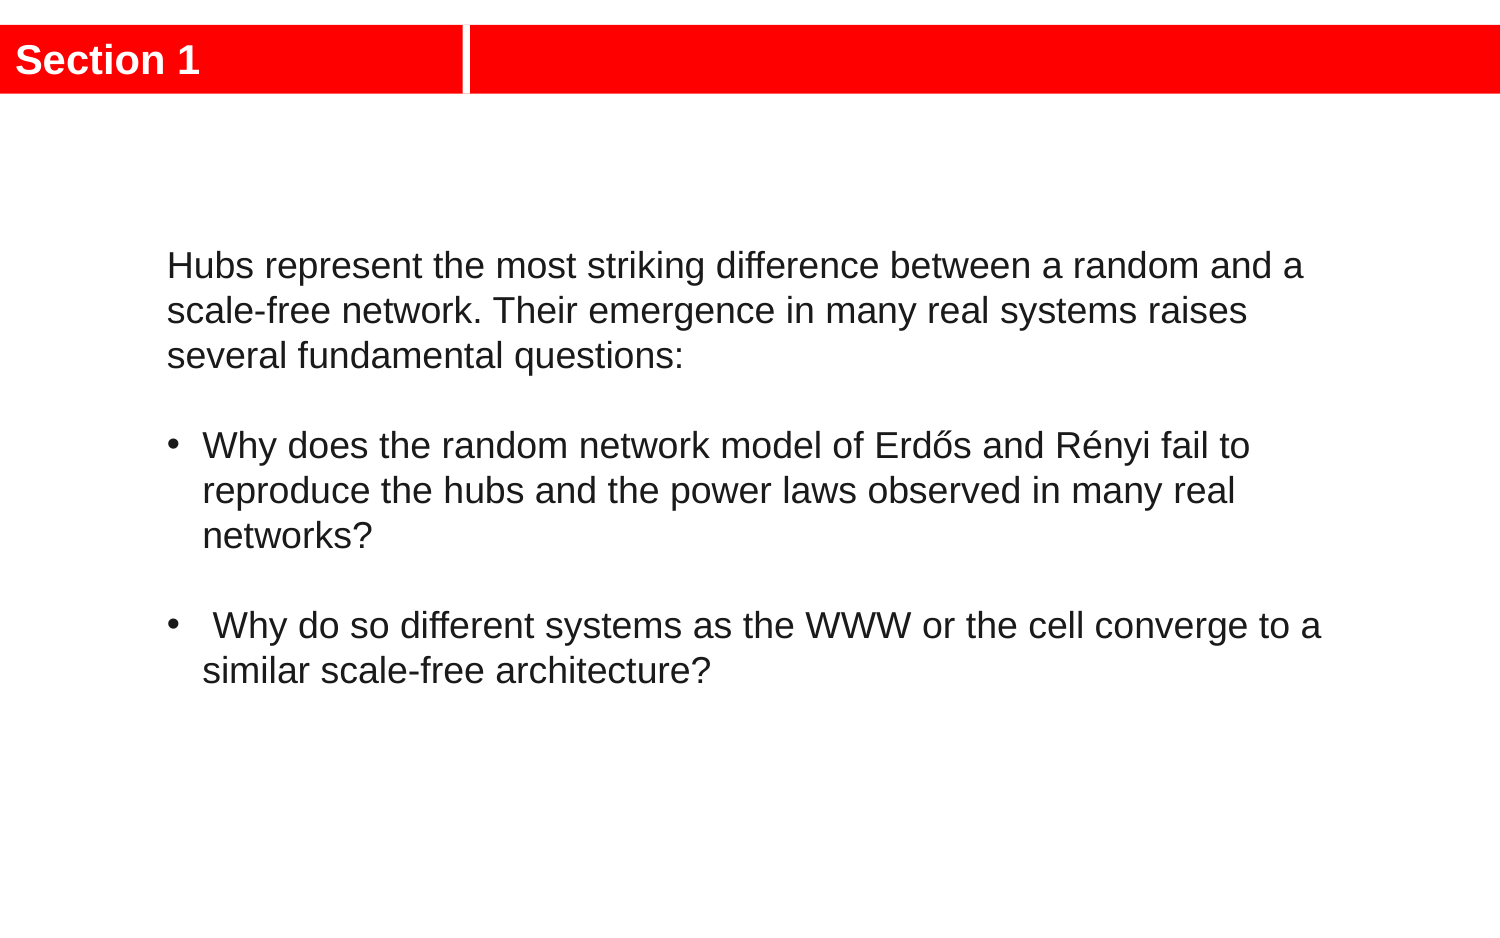

Section 1

Hubs represent the most striking difference between a random and a scale-free network. Their emergence in many real systems raises several fundamental questions:

Why does the random network model of Erdős and Rényi fail to reproduce the hubs and the power laws observed in many real networks?

 Why do so different systems as the WWW or the cell converge to a similar scale-free architecture?